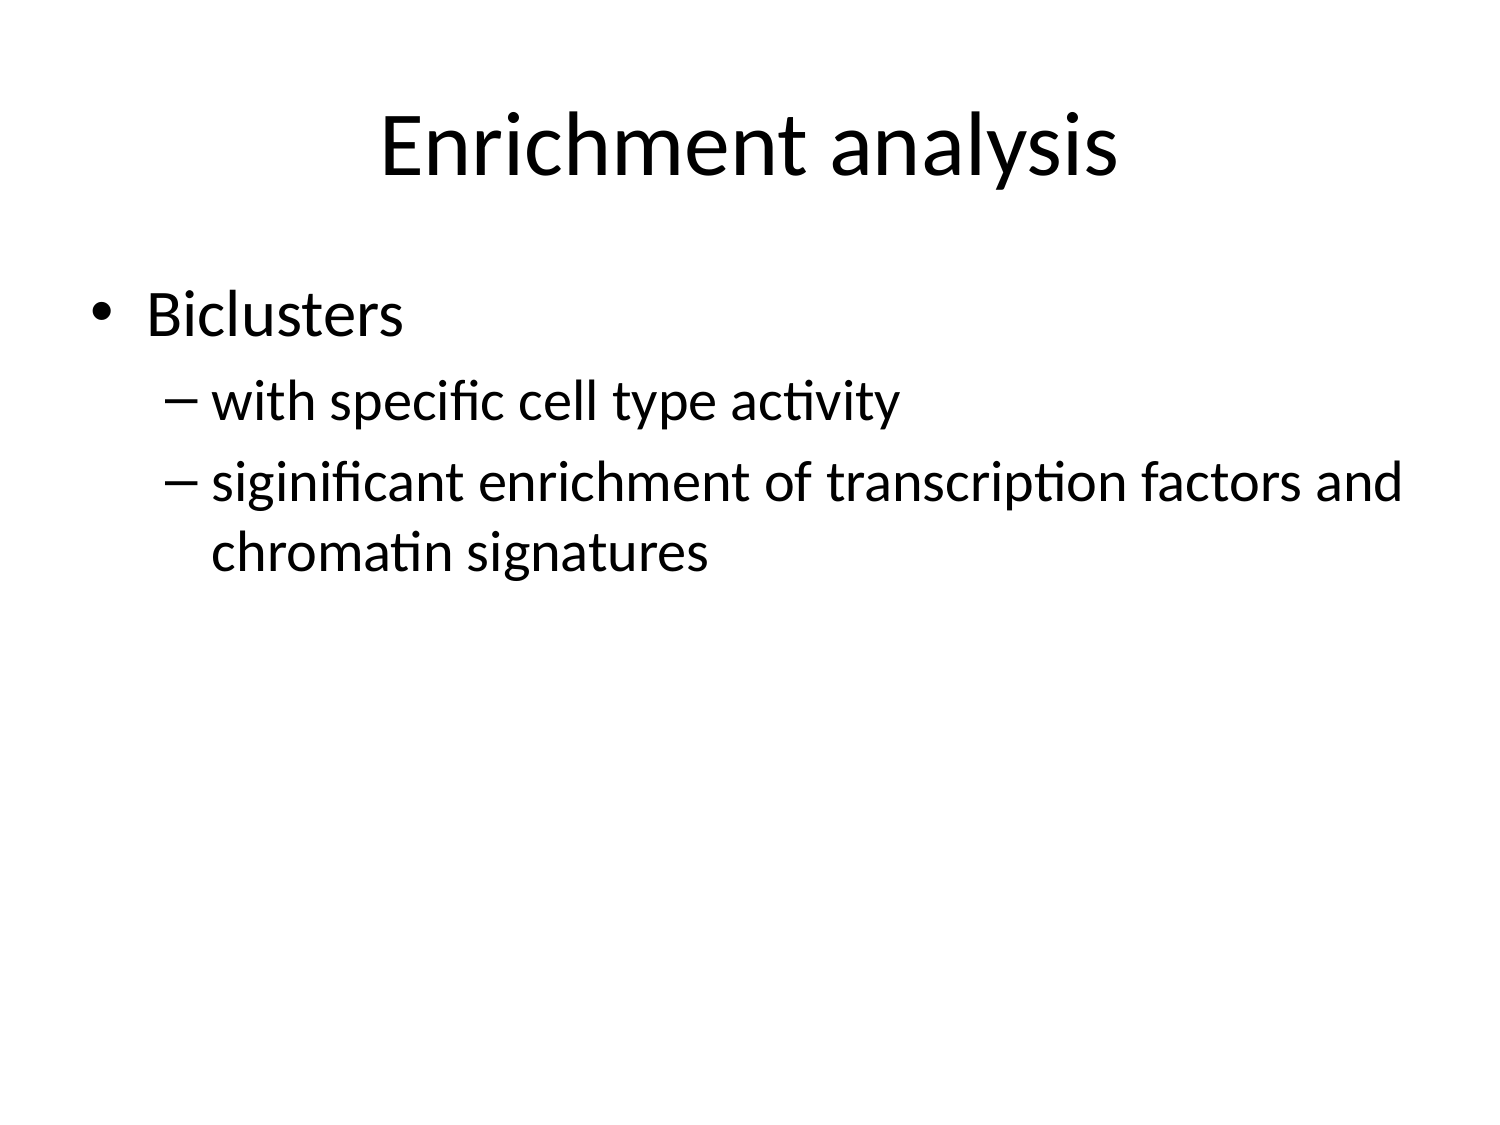

# Enrichment analysis
Biclusters
with specific cell type activity
siginificant enrichment of transcription factors and chromatin signatures